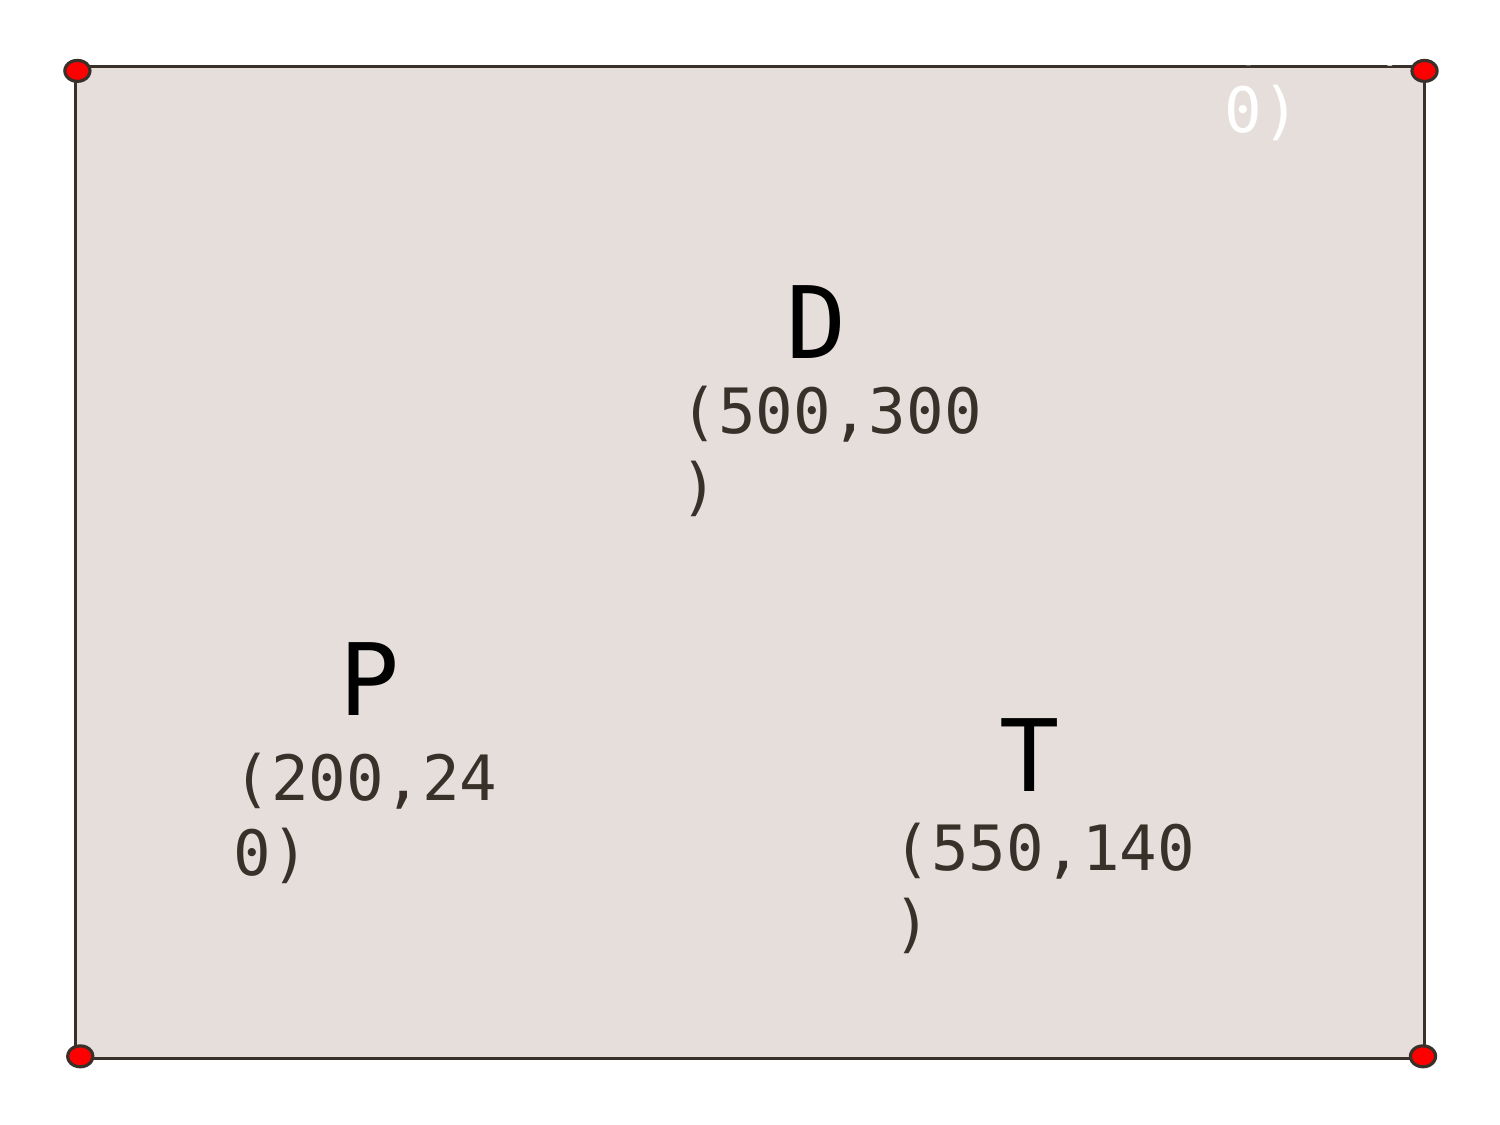

(0,480)
(640,480)

#

D
(500,300)

480
P
(200,240)
T
(550,140)

(640,0)
(0,0)
640